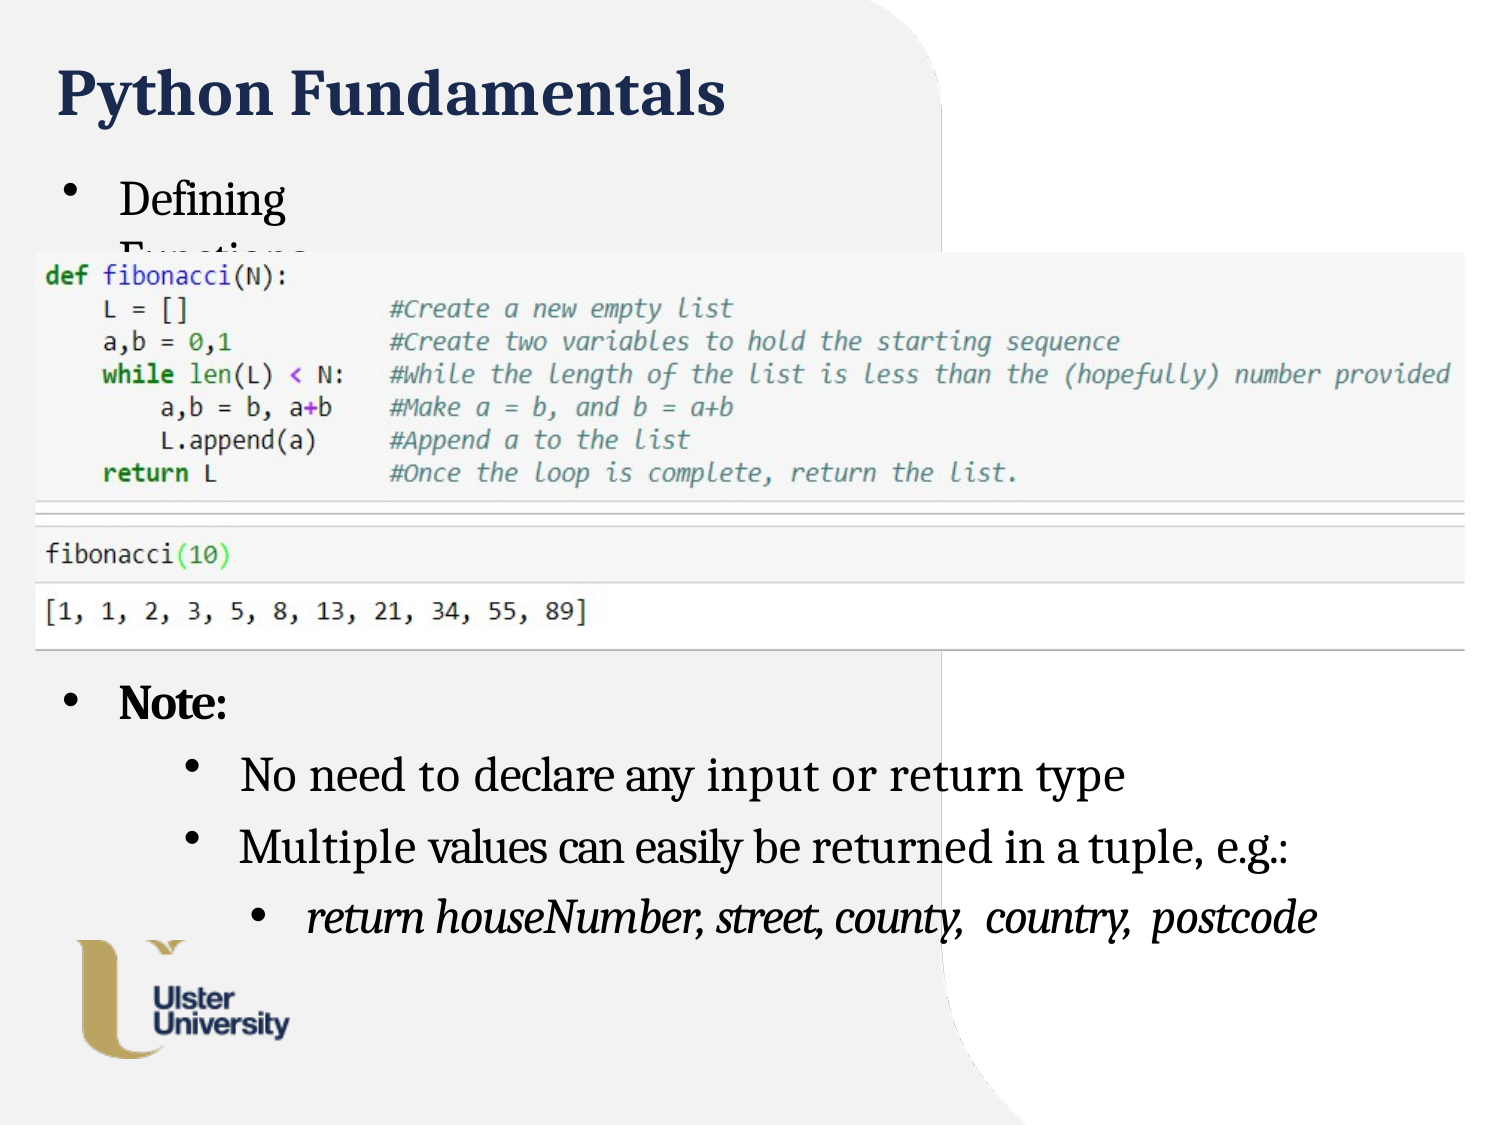

# Python Fundamentals
Defining Functions

Note:
No need to declare any input or return type
Multiple values can easily be returned in a tuple, e.g.:
return houseNumber, street, county,  country,  postcode